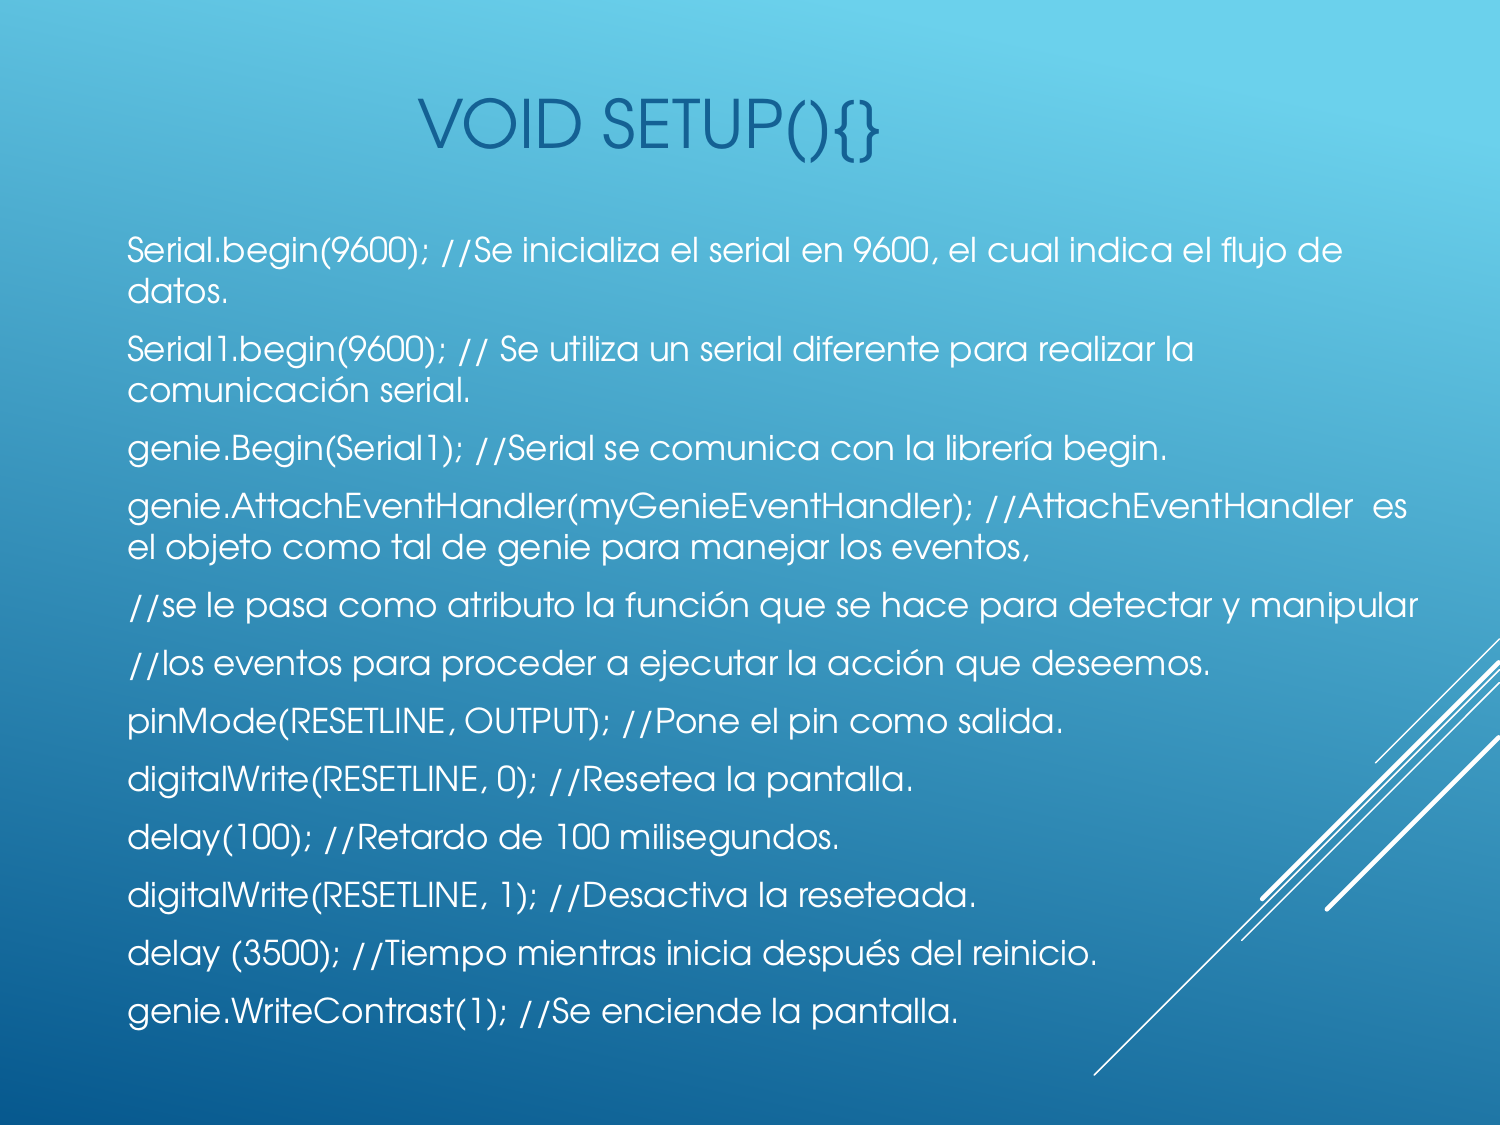

# Void setup(){}
Serial.begin(9600); //Se inicializa el serial en 9600, el cual indica el flujo de datos.
Serial1.begin(9600); // Se utiliza un serial diferente para realizar la comunicación serial.
genie.Begin(Serial1); //Serial se comunica con la librería begin.
genie.AttachEventHandler(myGenieEventHandler); //AttachEventHandler  es el objeto como tal de genie para manejar los eventos,
//se le pasa como atributo la función que se hace para detectar y manipular
//los eventos para proceder a ejecutar la acción que deseemos.
pinMode(RESETLINE, OUTPUT); //Pone el pin como salida.
digitalWrite(RESETLINE, 0); //Resetea la pantalla.
delay(100); //Retardo de 100 milisegundos.
digitalWrite(RESETLINE, 1); //Desactiva la reseteada.
delay (3500); //Tiempo mientras inicia después del reinicio.
genie.WriteContrast(1); //Se enciende la pantalla.